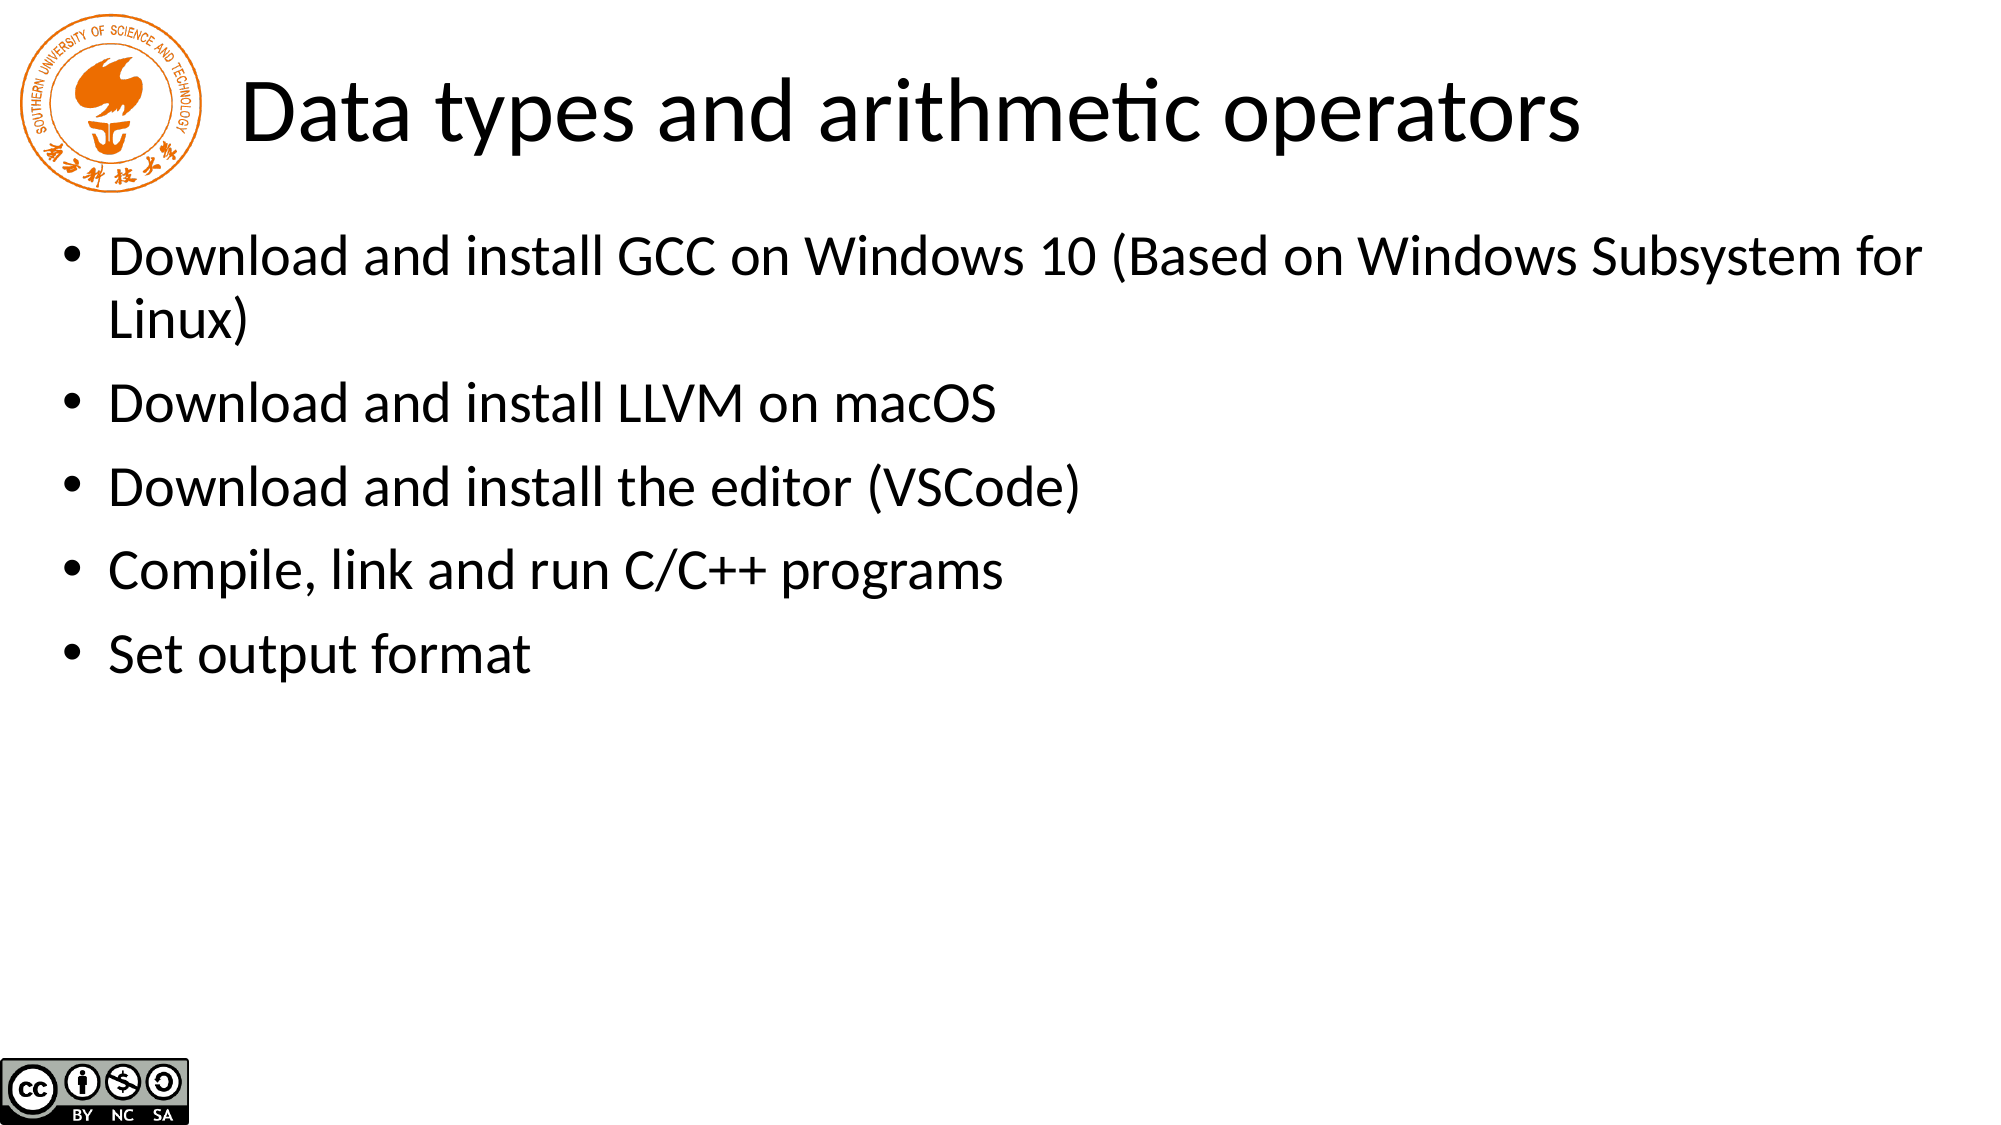

# Data types and arithmetic operators
Download and install GCC on Windows 10 (Based on Windows Subsystem for Linux)
Download and install LLVM on macOS
Download and install the editor (VSCode)
Compile, link and run C/C++ programs
Set output format